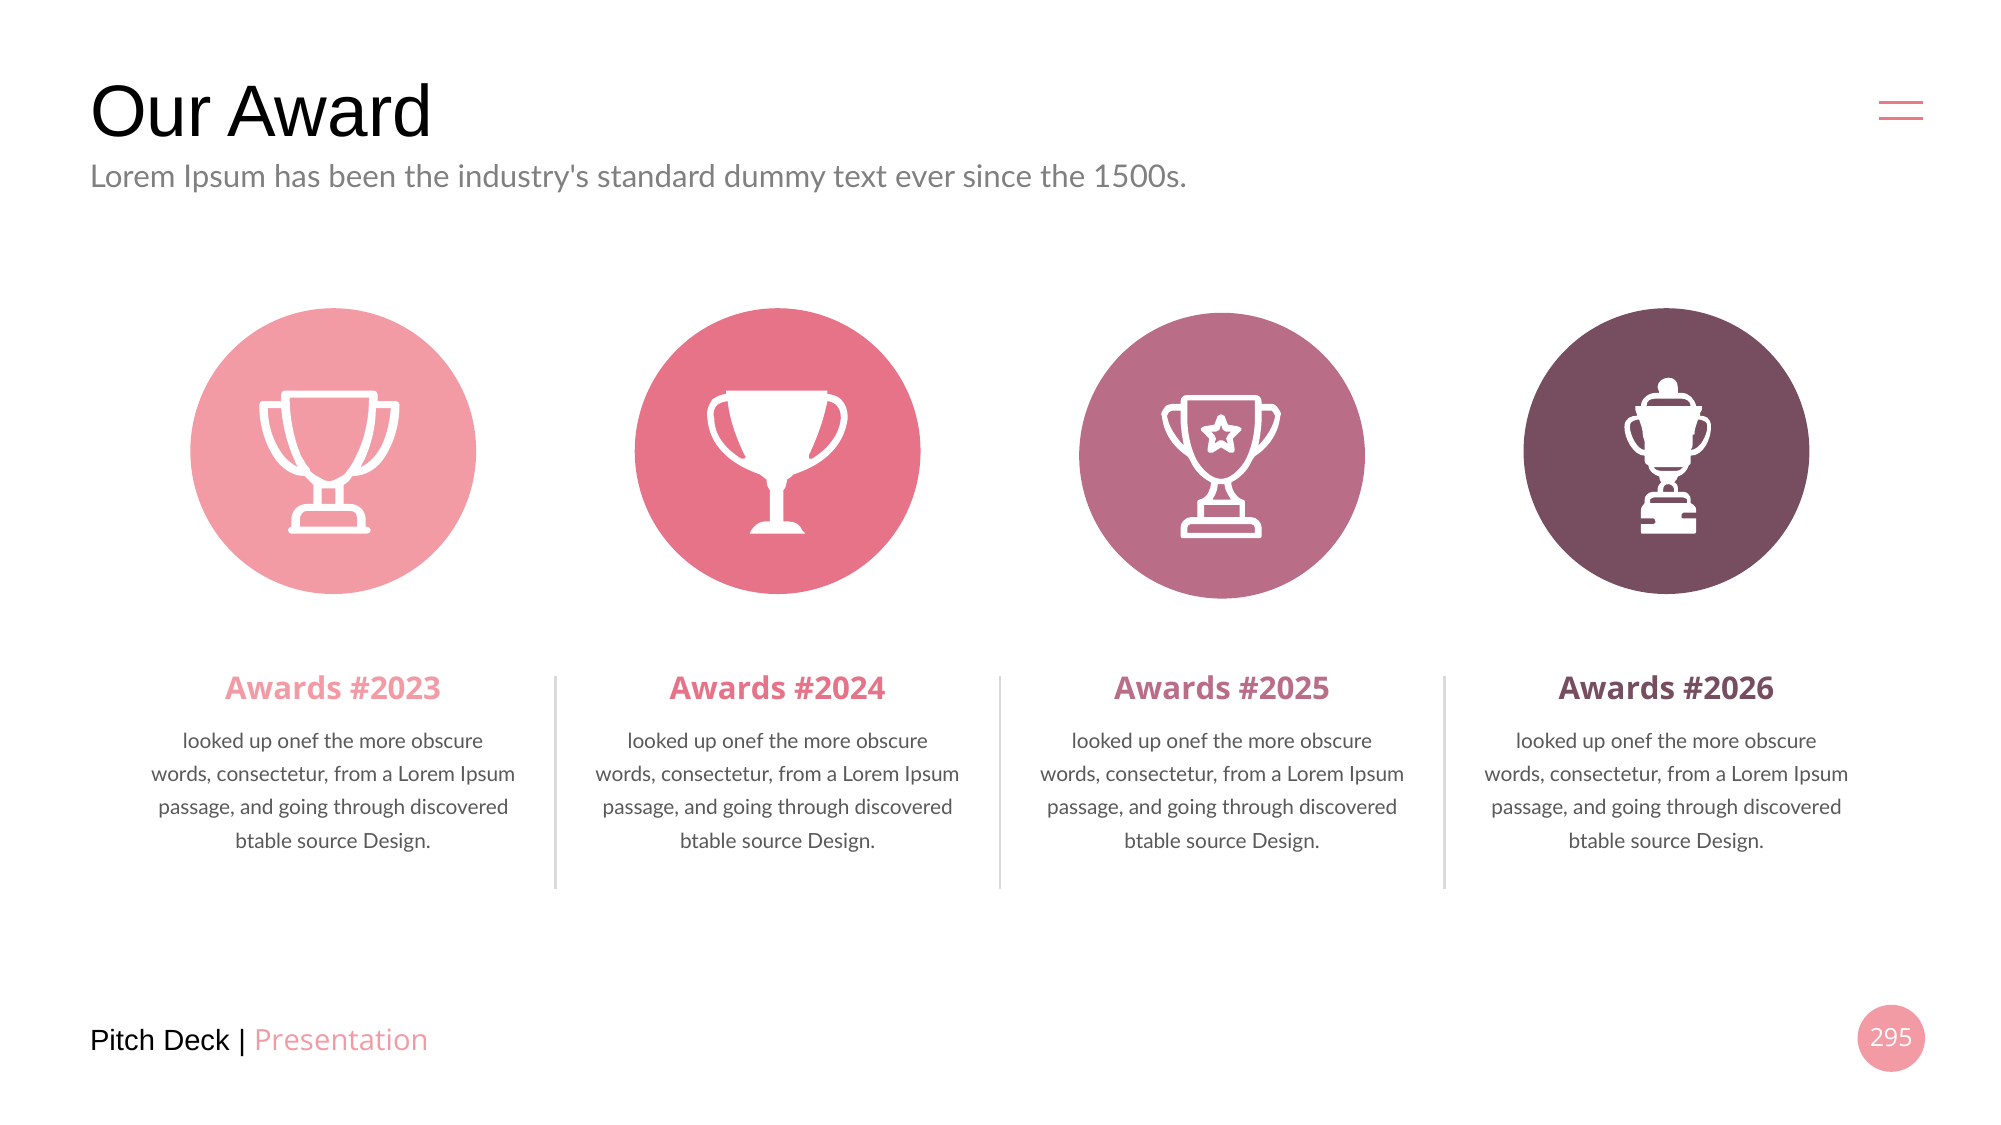

# Our Award
Lorem Ipsum has been the industry's standard dummy text ever since the 1500s.

Awards #2023
Awards #2024
Awards #2025
Awards #2026
looked up onef the more obscure
words, consectetur, from a Lorem Ipsum passage, and going through discovered btable source Design.
looked up onef the more obscure
words, consectetur, from a Lorem Ipsum passage, and going through discovered btable source Design.
looked up onef the more obscure
words, consectetur, from a Lorem Ipsum passage, and going through discovered btable source Design.
looked up onef the more obscure
words, consectetur, from a Lorem Ipsum passage, and going through discovered btable source Design.
Pitch Deck | Presentation
295